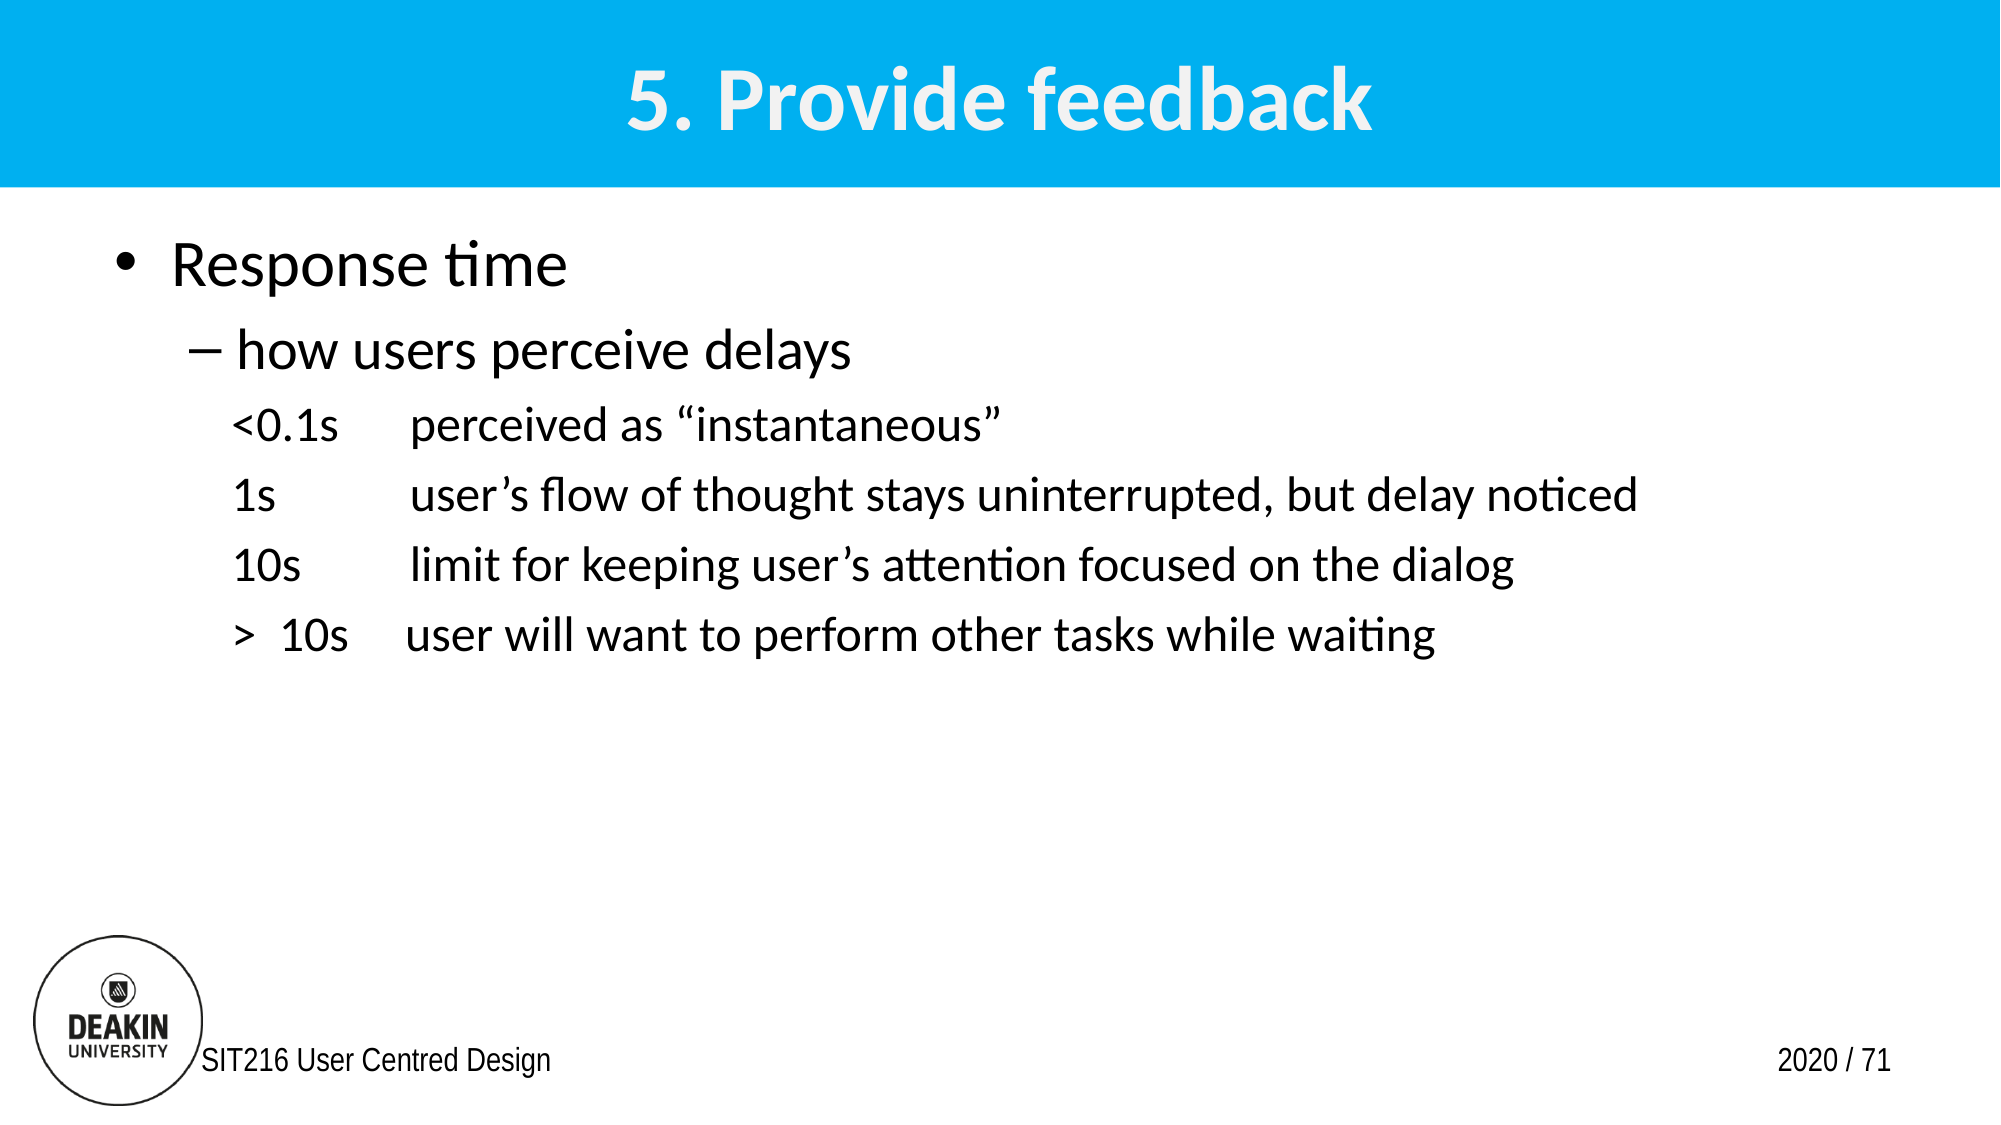

# 5. Provide feedback
Response time
how users perceive delays
<0.1s	perceived as “instantaneous”
1s	user’s flow of thought stays uninterrupted, but delay noticed
10s    	limit for keeping user’s attention focused on the dialog
>  10s     user will want to perform other tasks while waiting